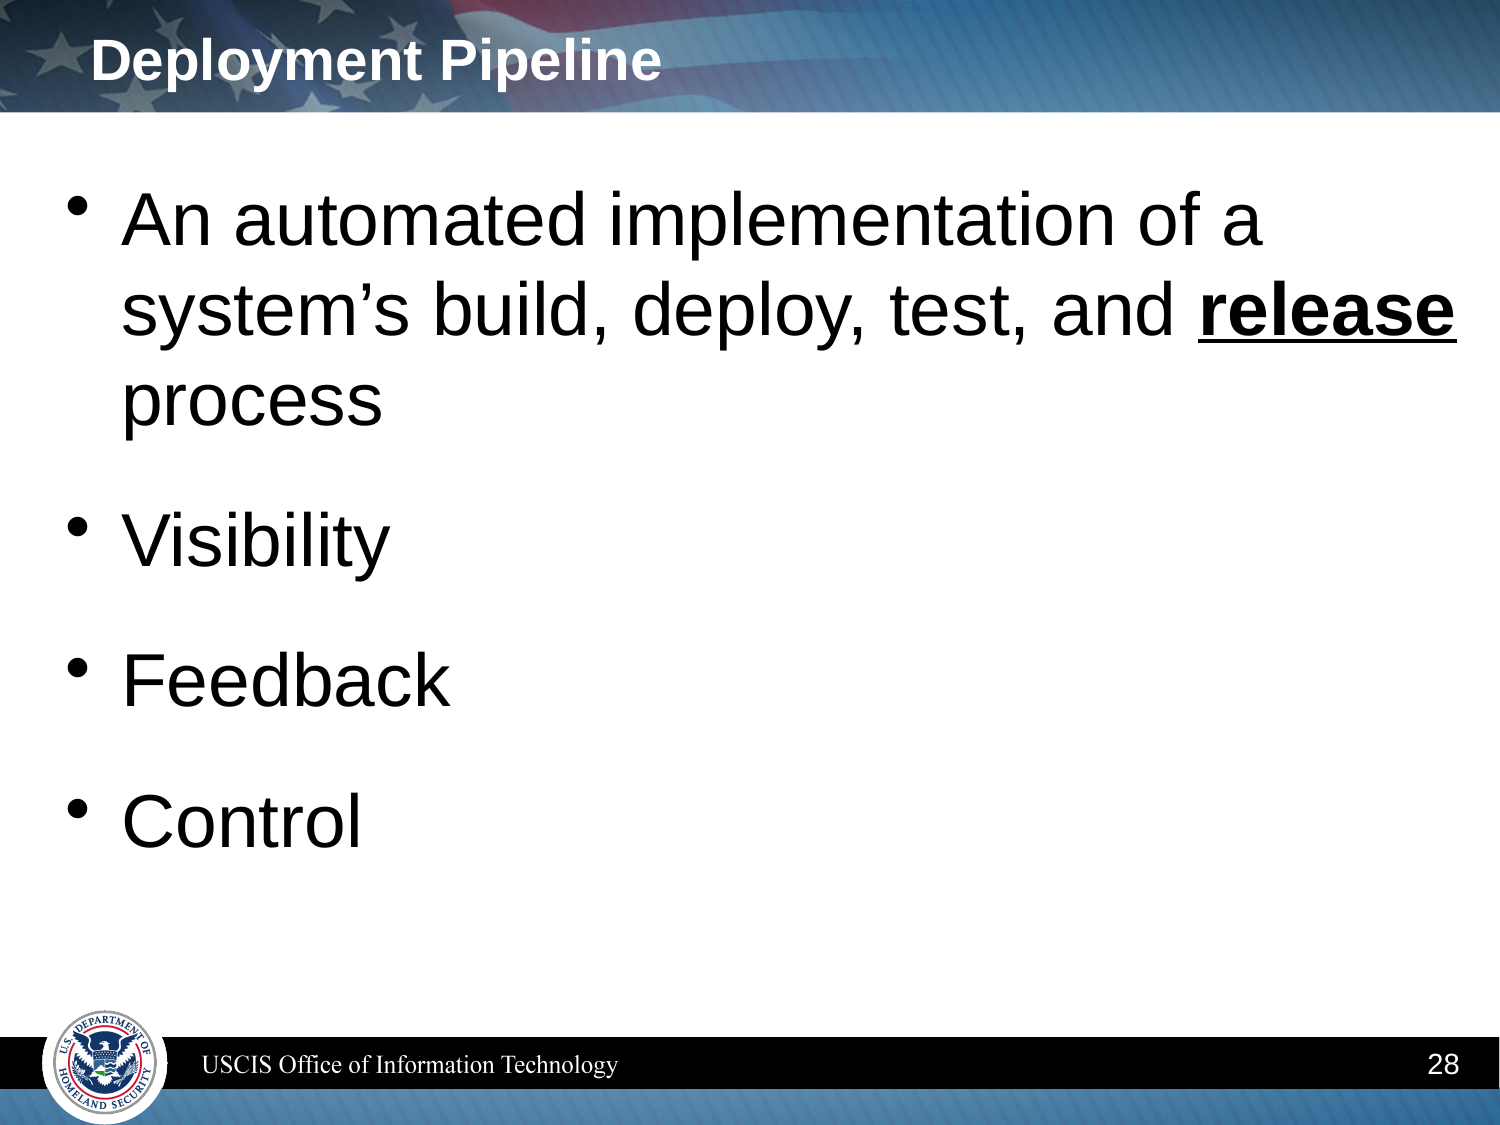

# Deployment Pipeline
An automated implementation of a system’s build, deploy, test, and release process
Visibility
Feedback
Control
28